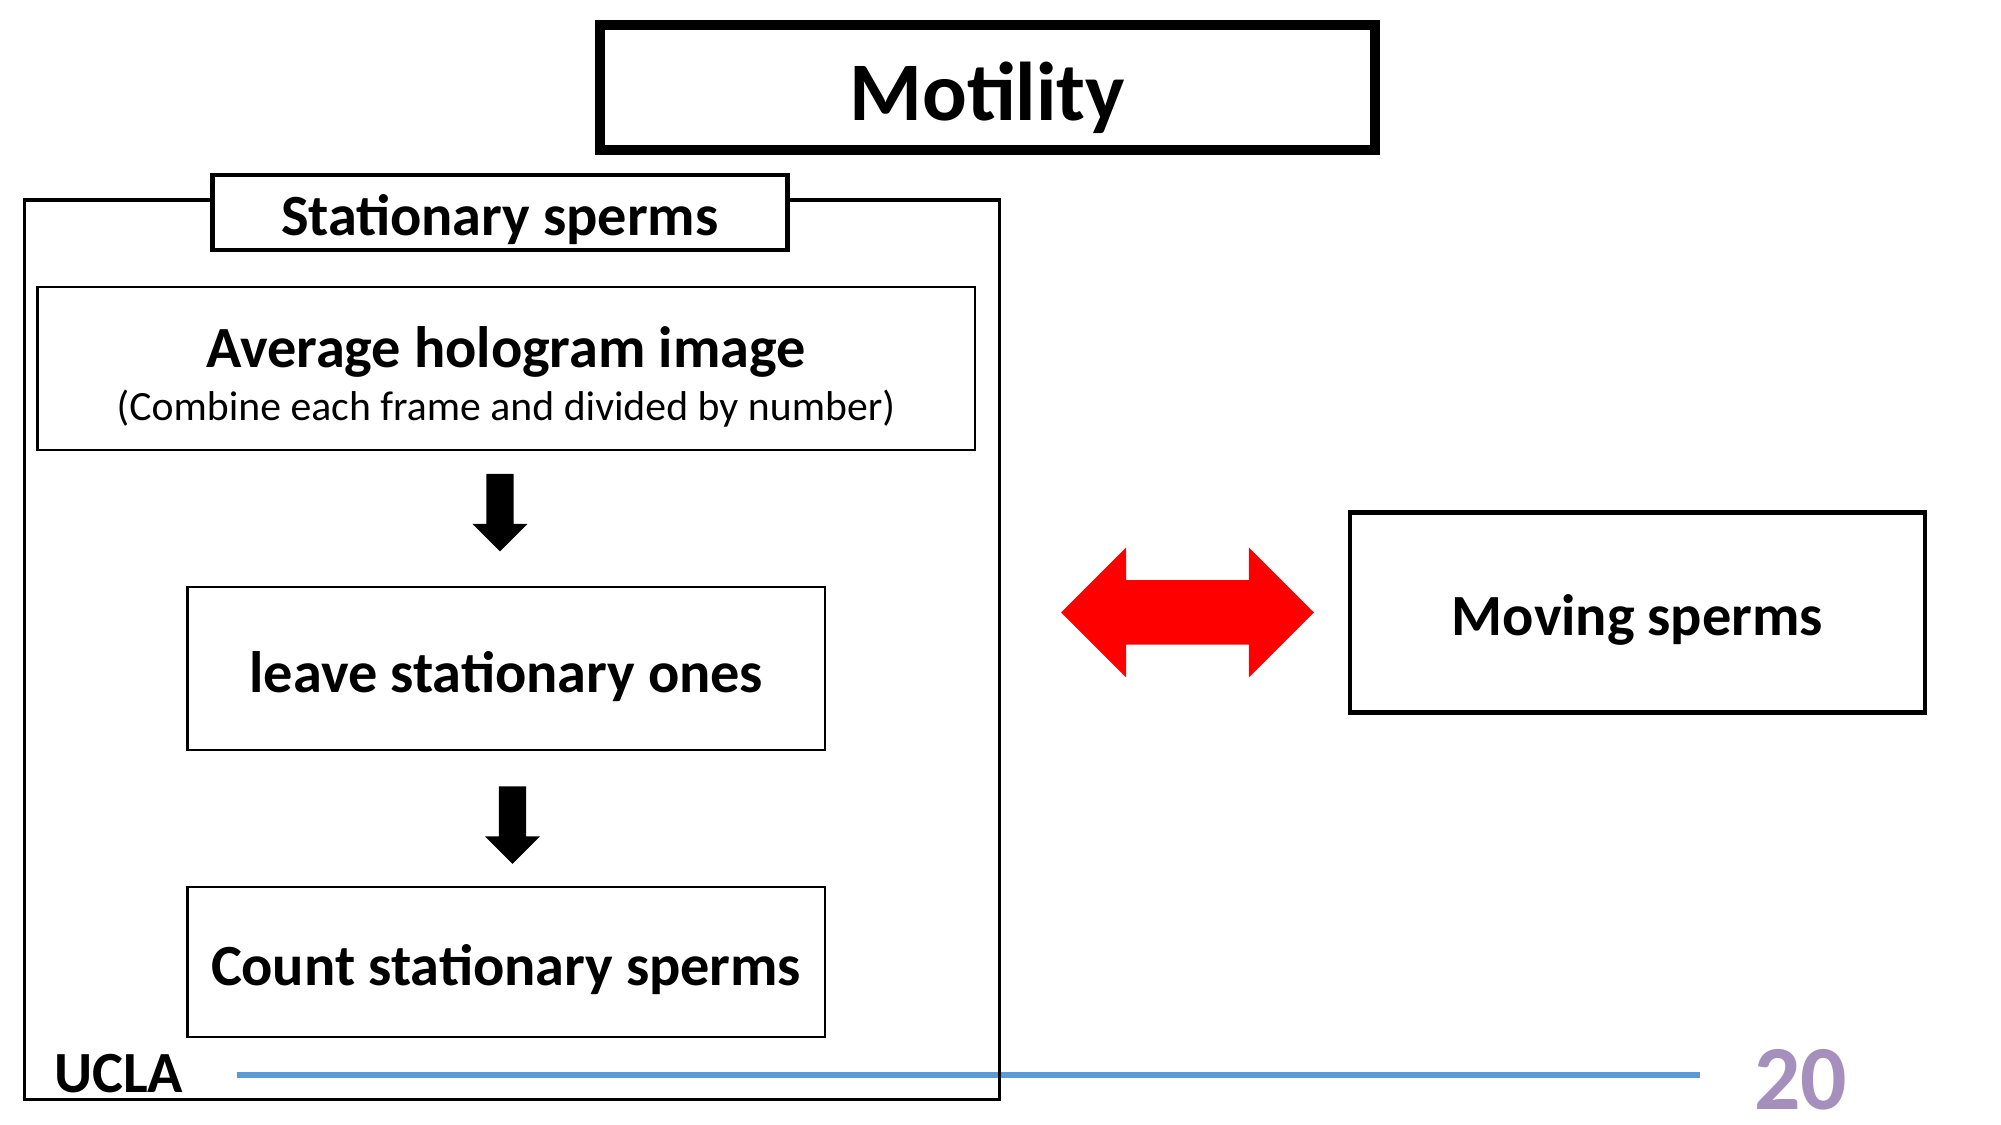

Motility
Stationary sperms

Average hologram image
(Combine each frame and divided by number)

Moving sperms

leave stationary ones

Count stationary sperms
20